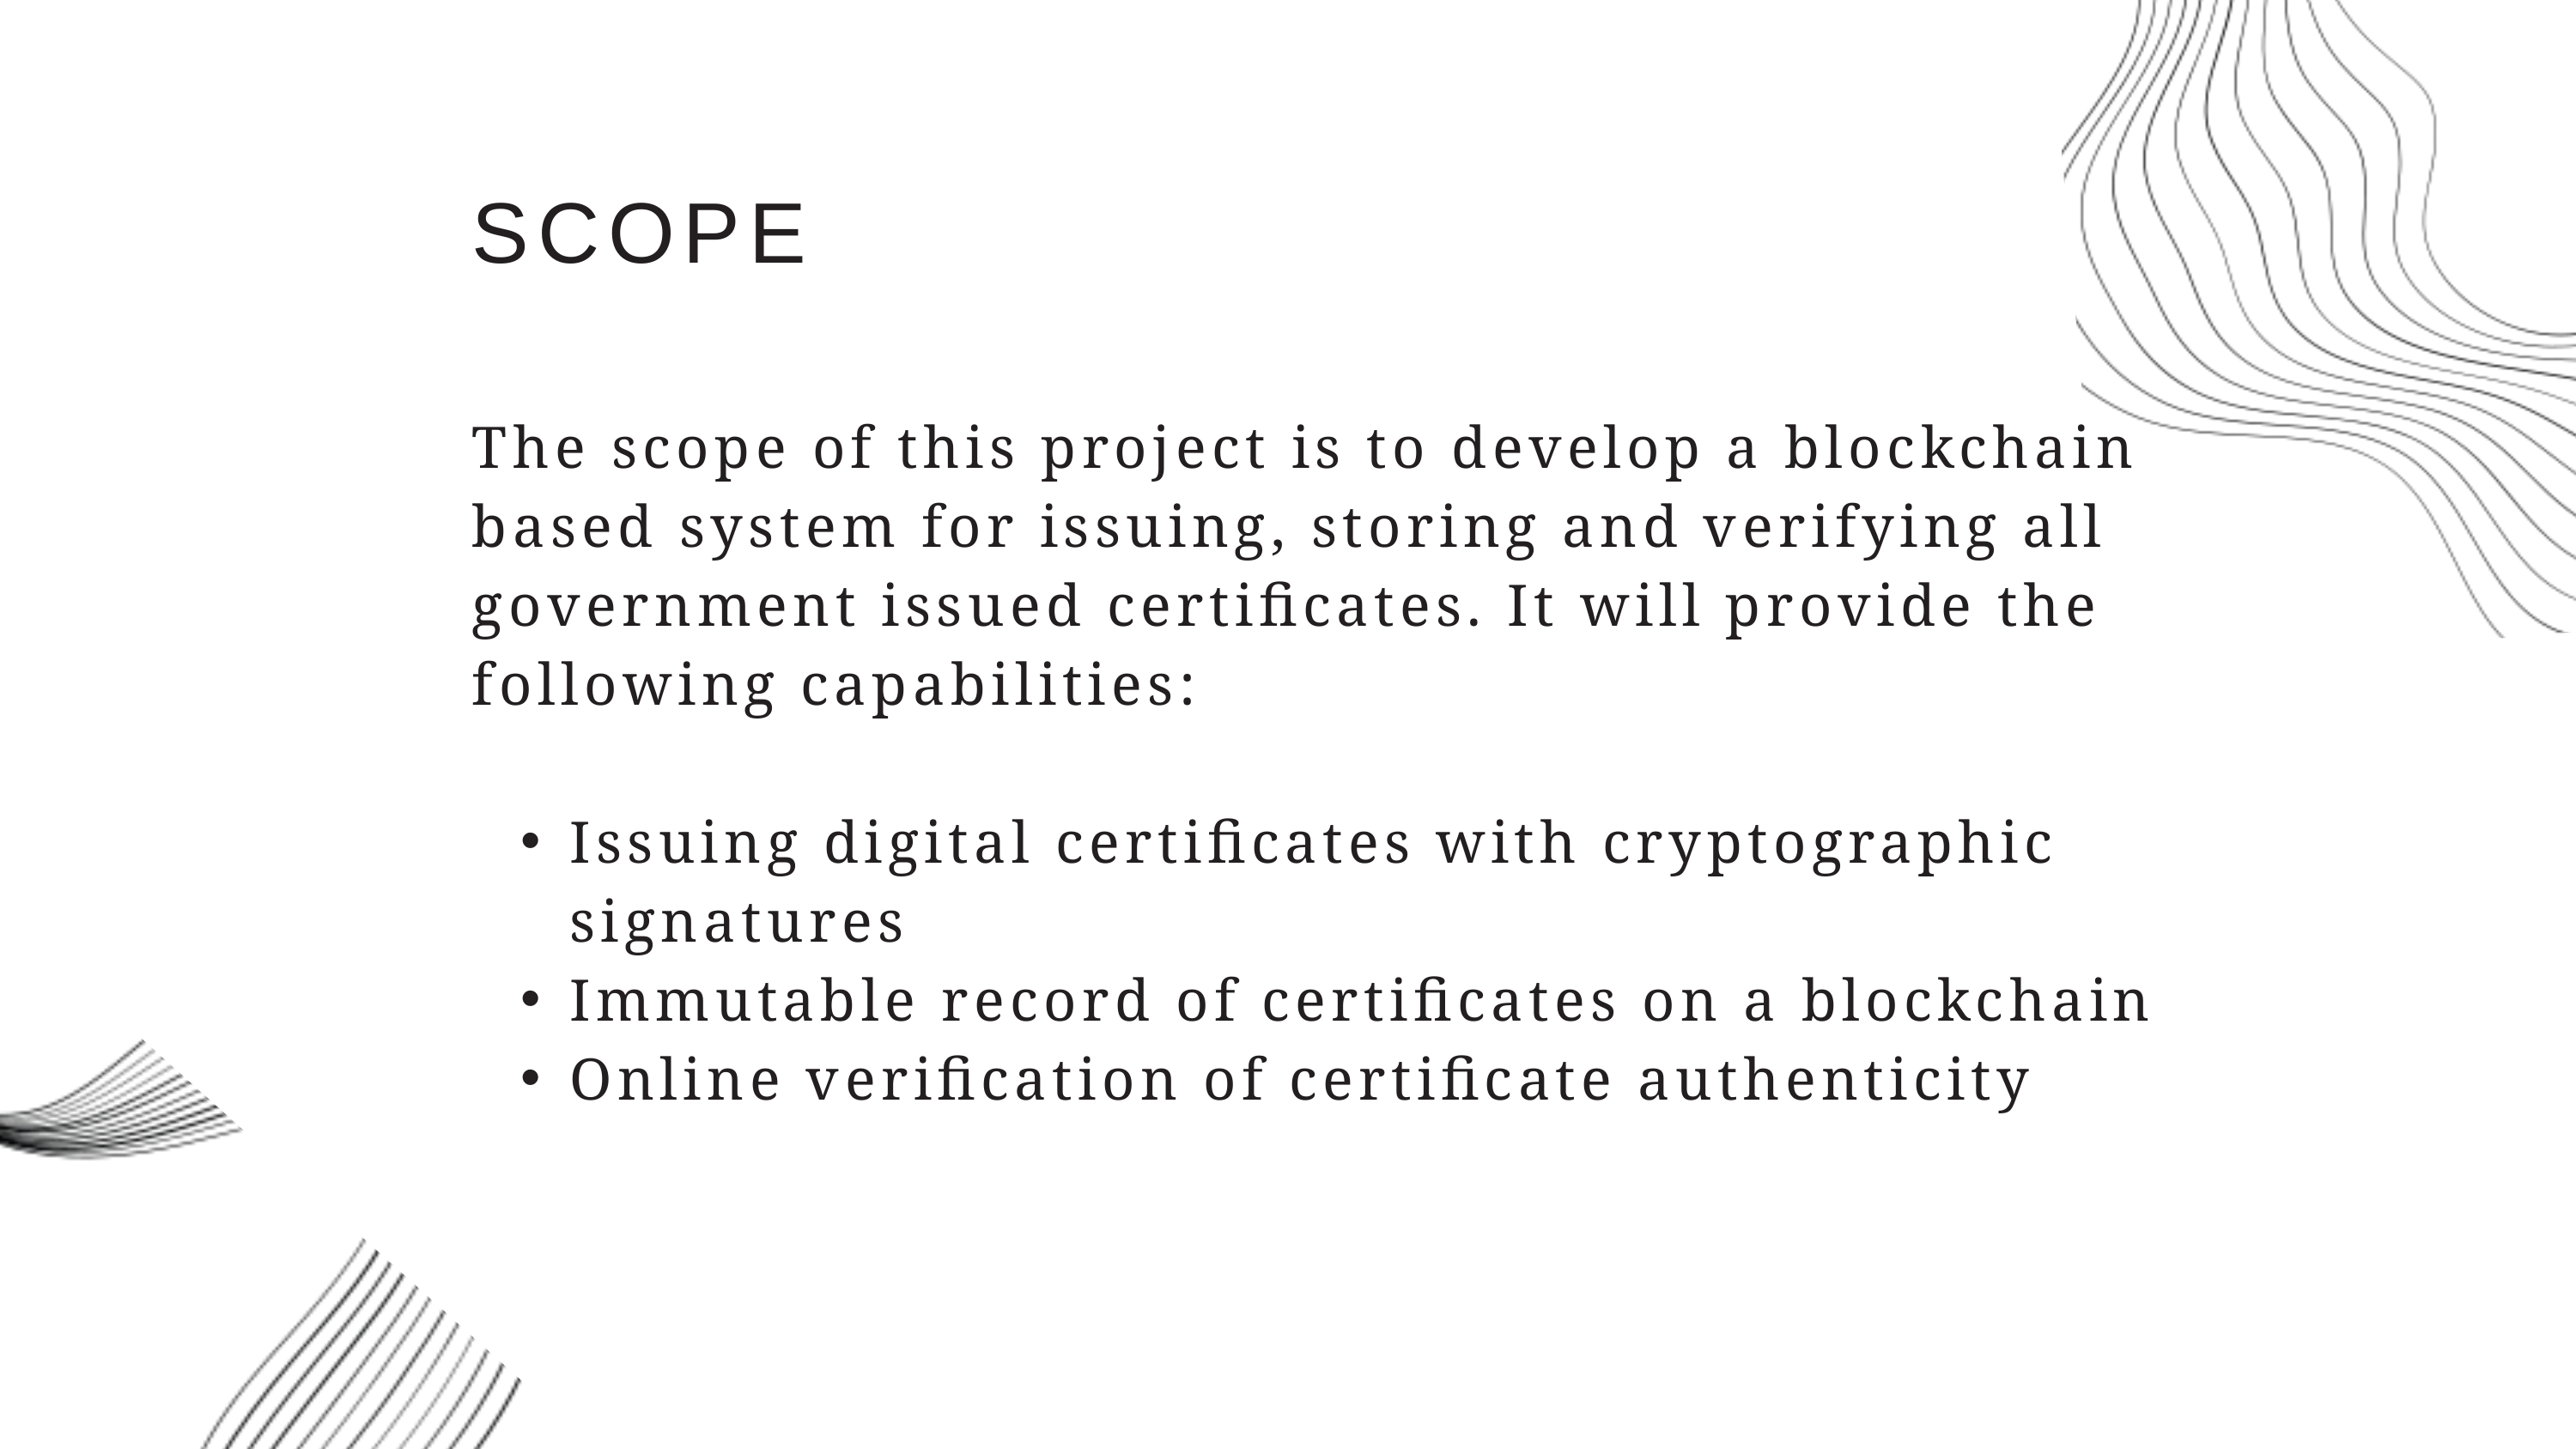

SCOPE
The scope of this project is to develop a blockchain based system for issuing, storing and verifying all government issued certificates. It will provide the following capabilities:

Issuing digital certificates with cryptographic signatures
Immutable record of certificates on a blockchain
Online verification of certificate authenticity